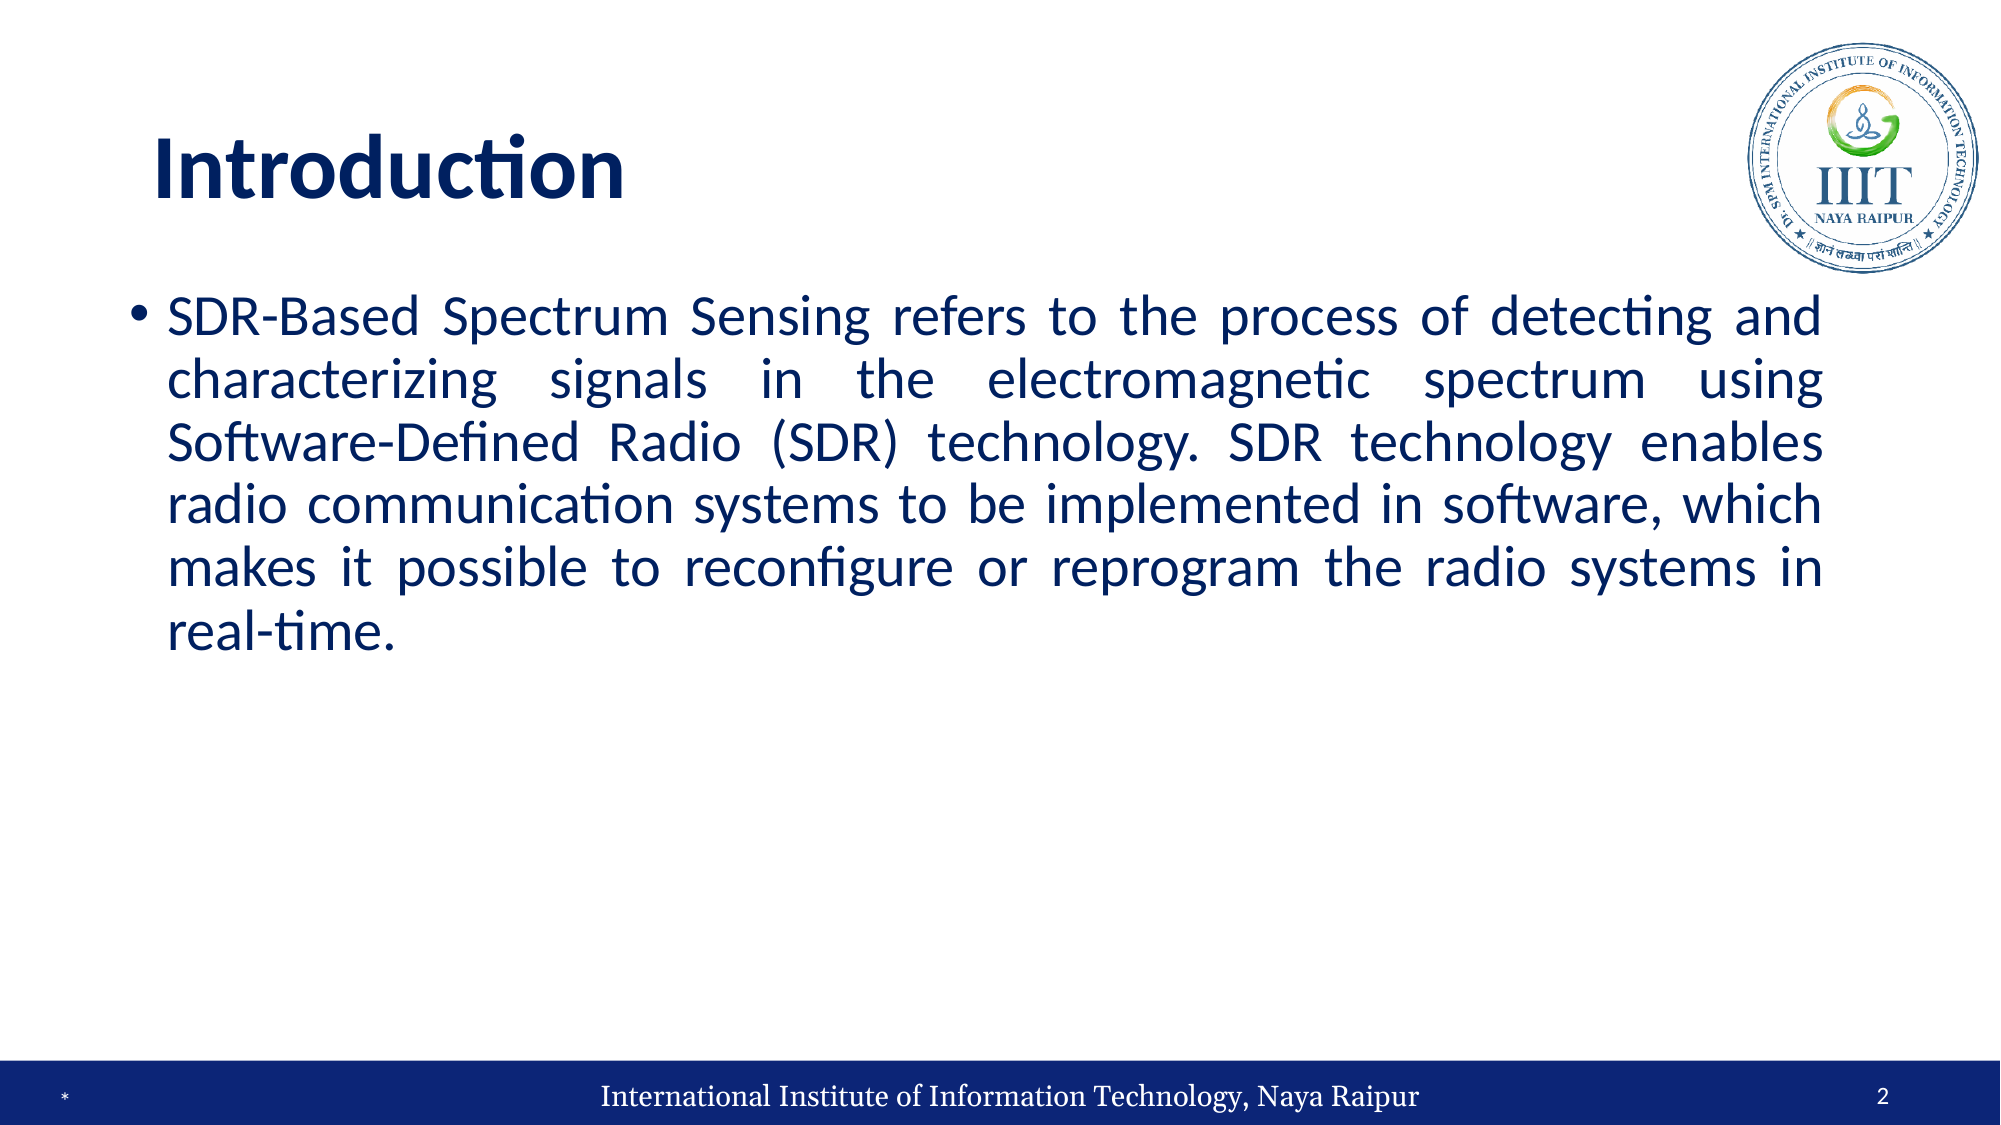

# Introduction
SDR-Based Spectrum Sensing refers to the process of detecting and characterizing signals in the electromagnetic spectrum using Software-Defined Radio (SDR) technology. SDR technology enables radio communication systems to be implemented in software, which makes it possible to reconfigure or reprogram the radio systems in real-time.
International Institute of Information Technology, Naya Raipur
2
*